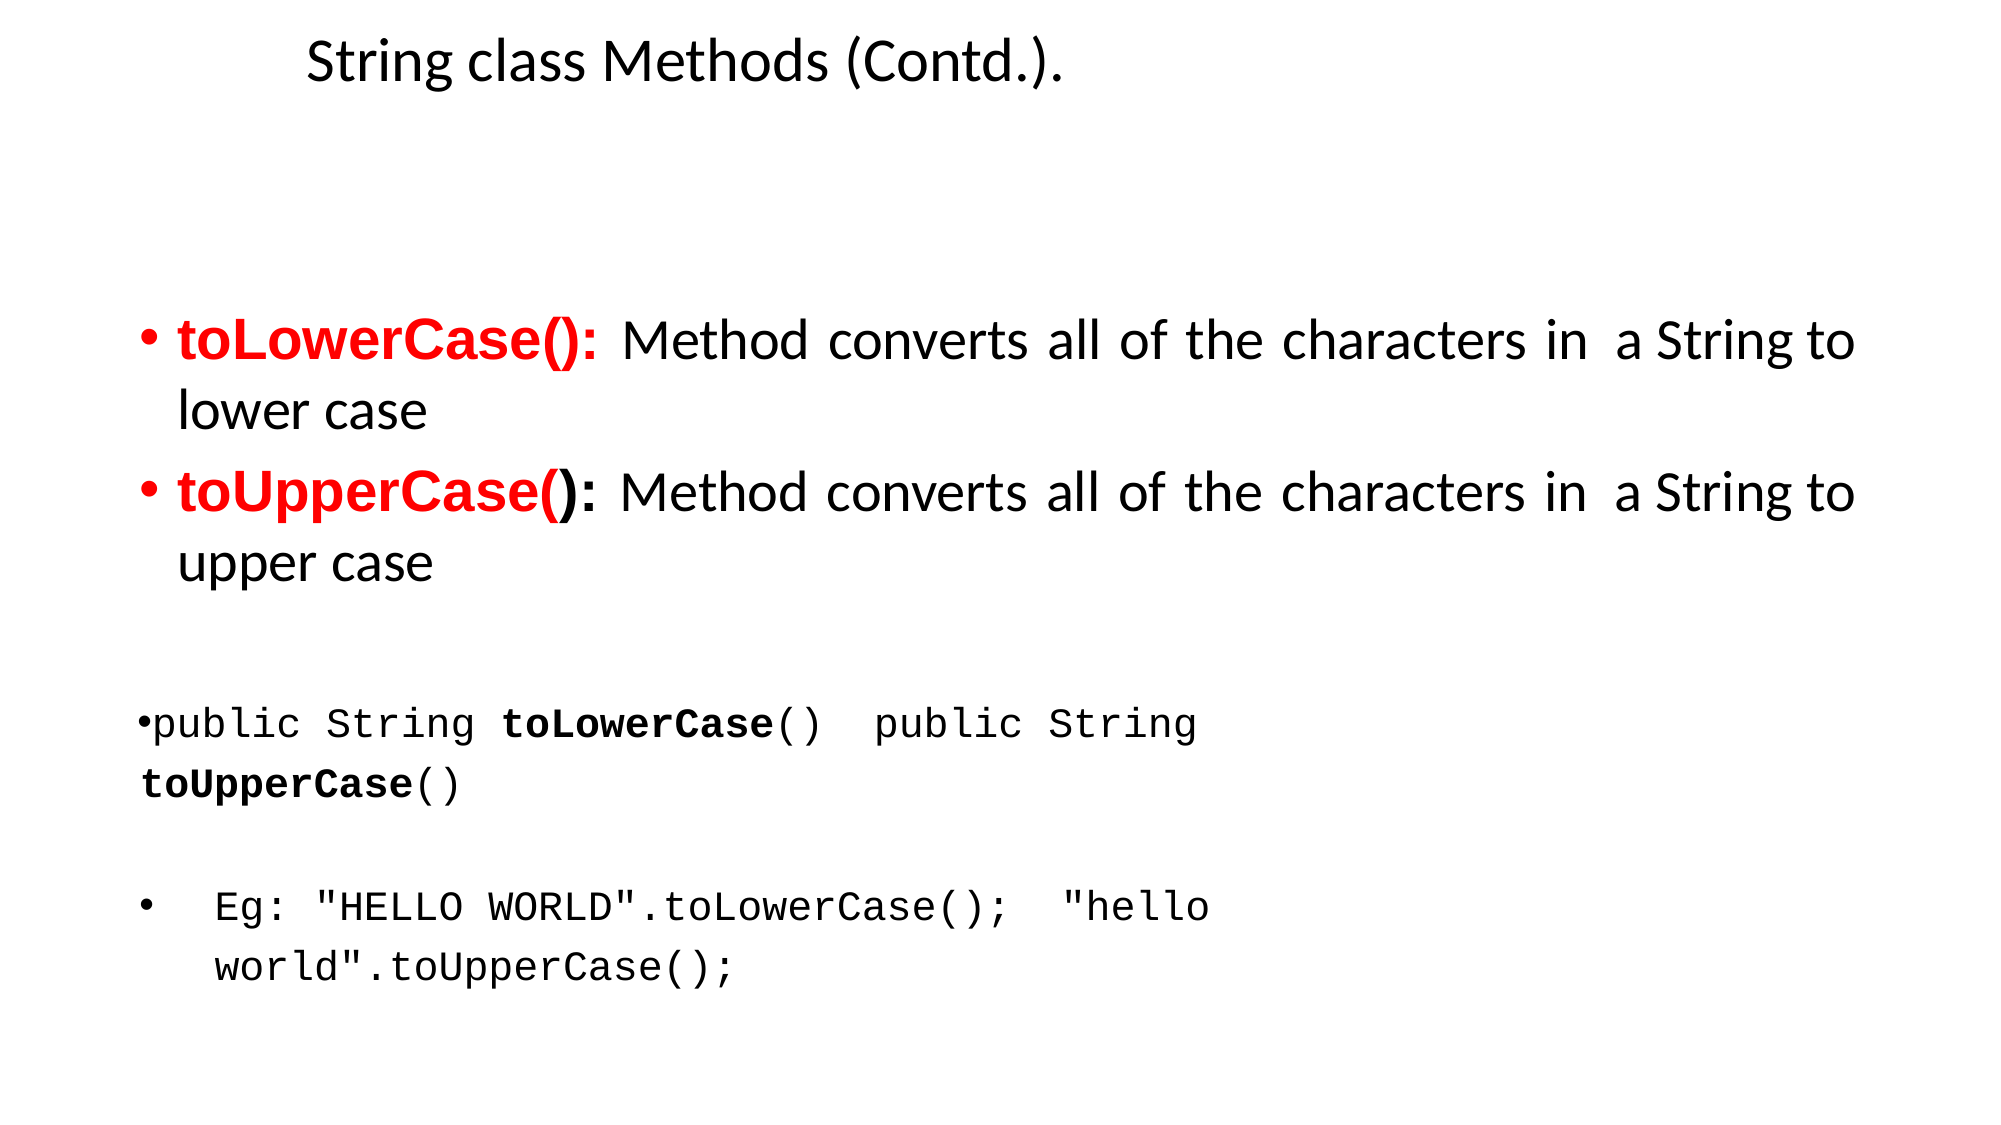

# String class Methods (Contd.).
toLowerCase(): Method converts all of the characters in  a String to lower case
toUpperCase(): Method converts all of the characters in  a String to upper case

public String toLowerCase()  public String toUpperCase()

Eg: "HELLO WORLD".toLowerCase();  "hello world".toUpperCase();